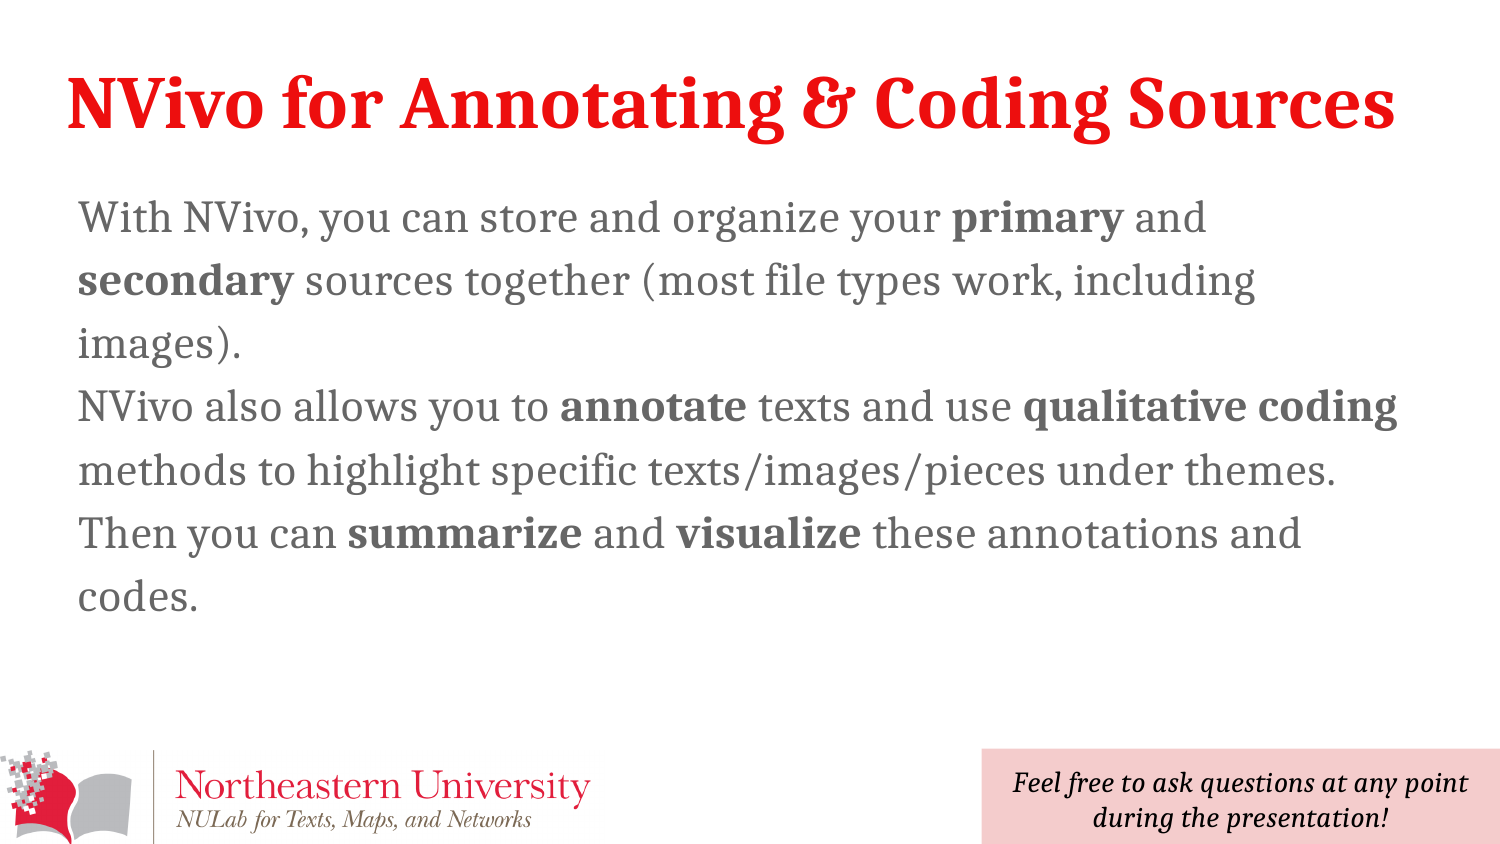

# NVivo for Annotating & Coding Sources
With NVivo, you can store and organize your primary and secondary sources together (most file types work, including images).
NVivo also allows you to annotate texts and use qualitative coding methods to highlight specific texts/images/pieces under themes.
Then you can summarize and visualize these annotations and codes.